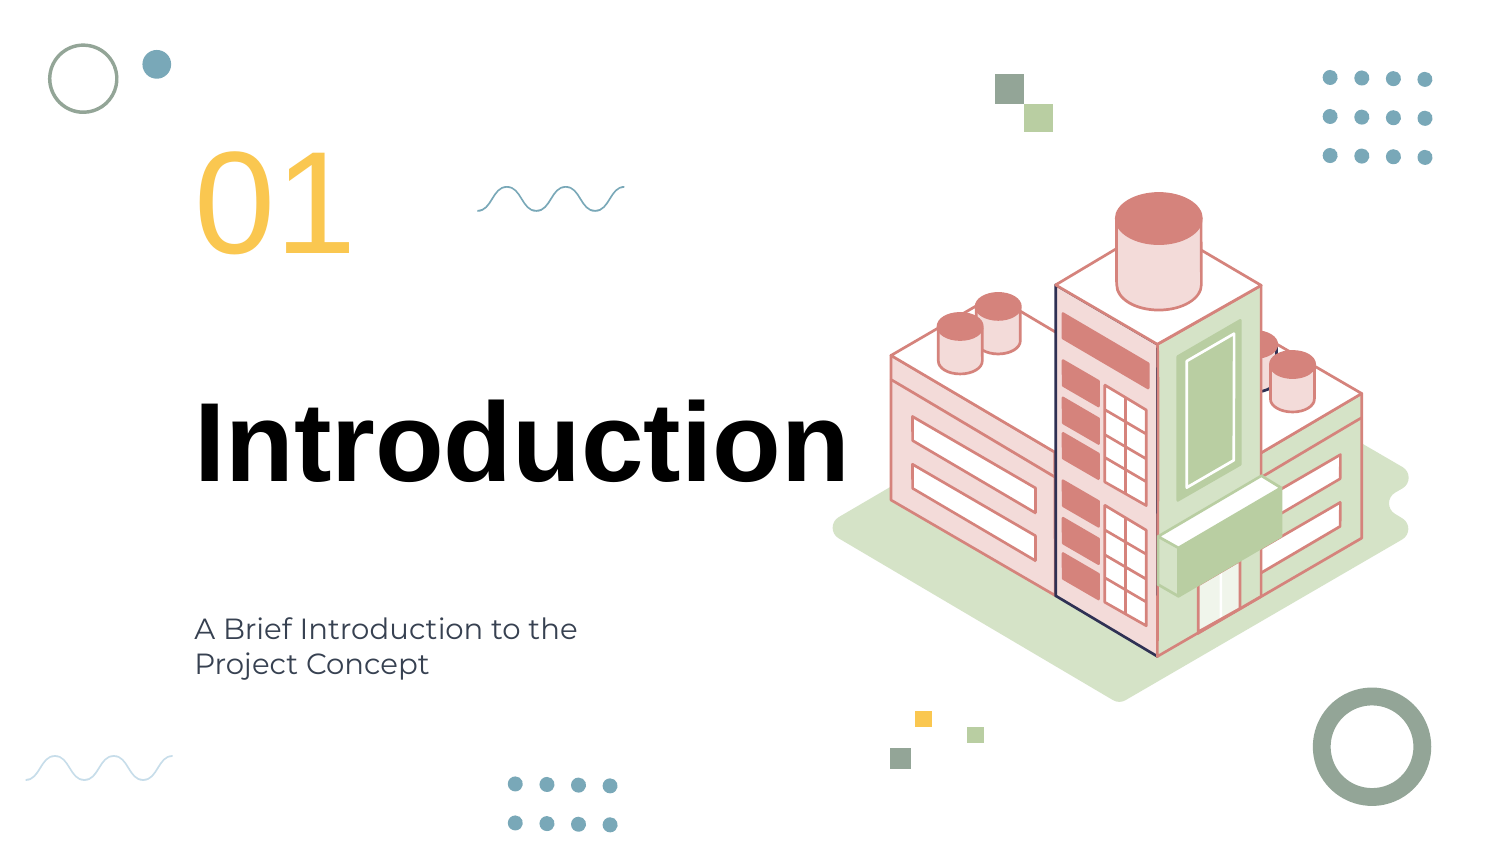

01

# Introduction
A Brief Introduction to the Project Concept